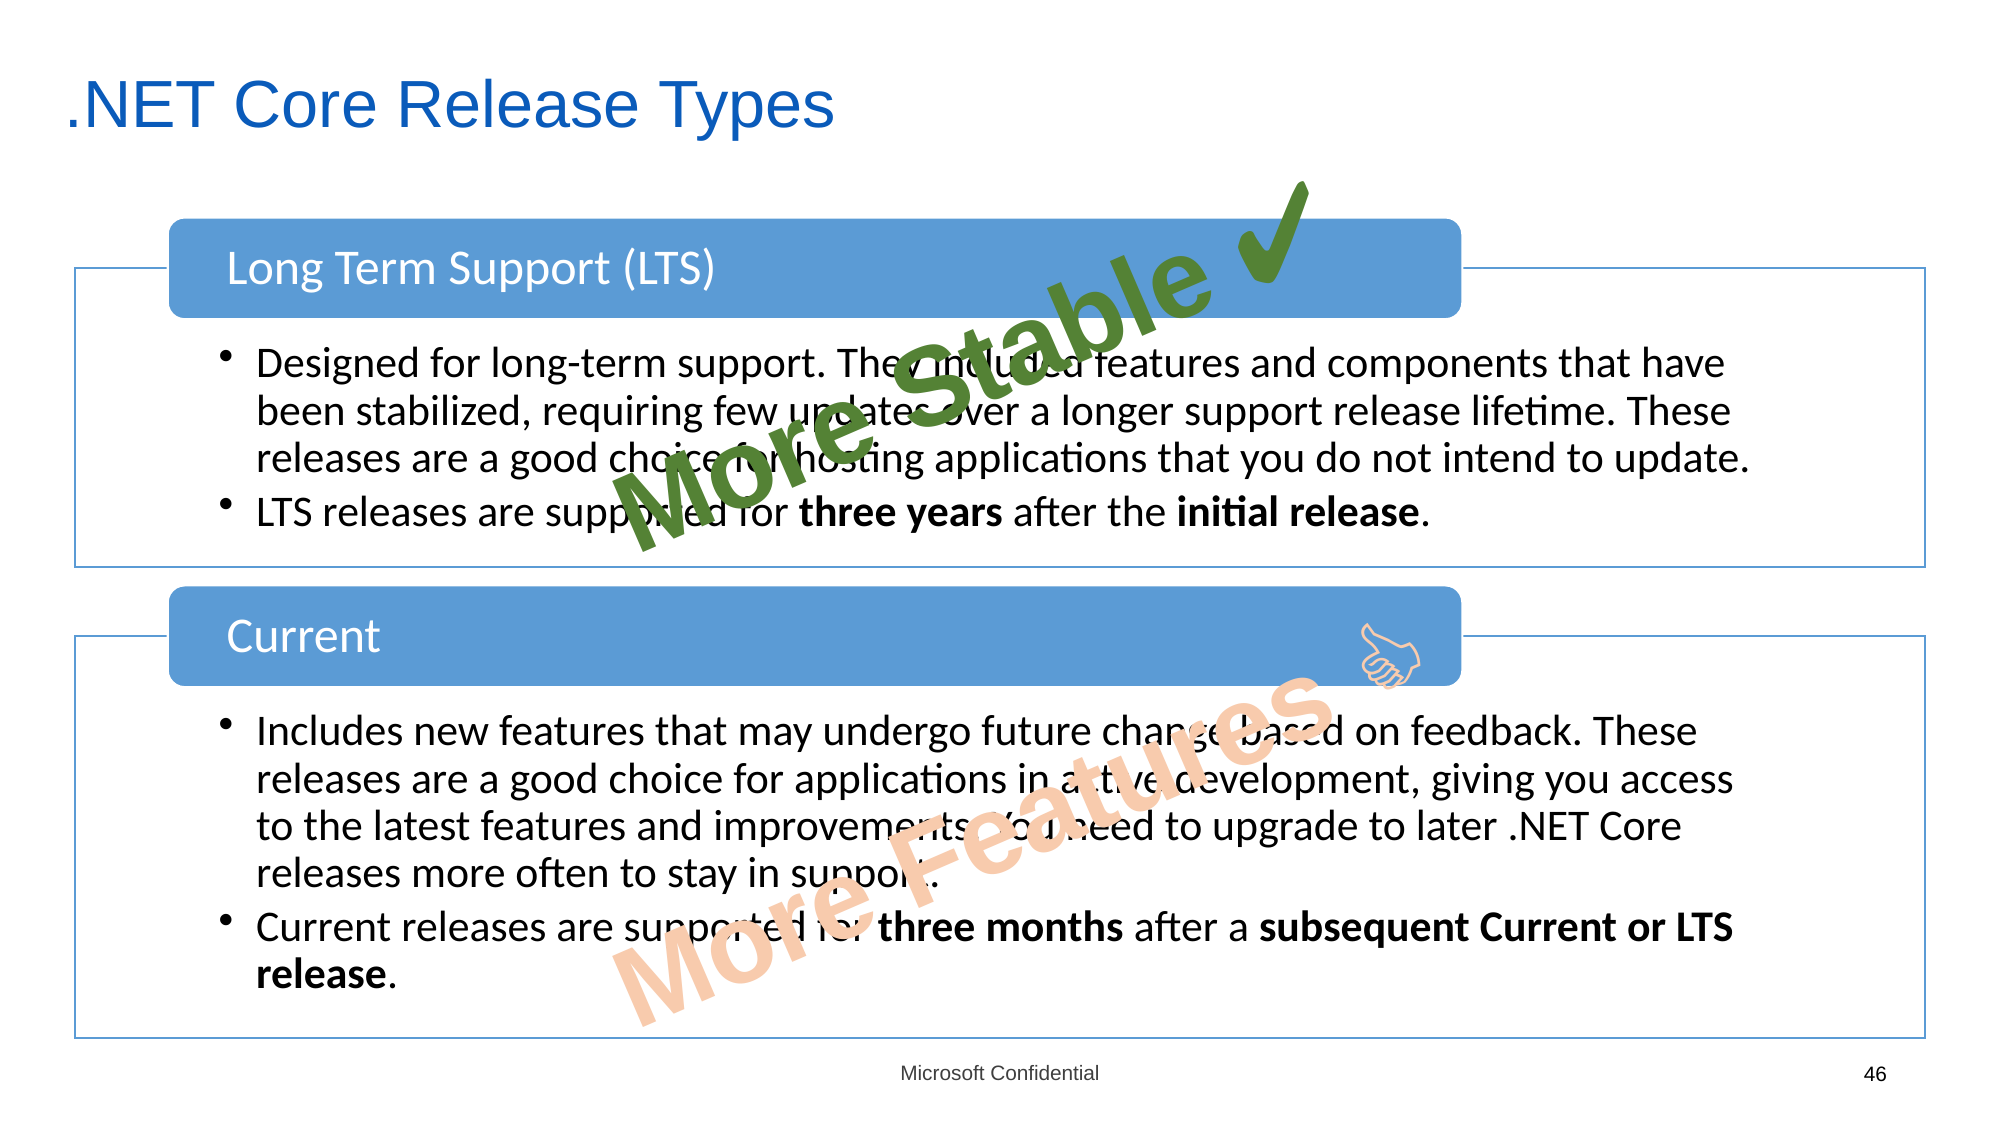

# .NET Core Release Types

Designed for long-term support. They included features and components that have been stabilized, requiring few updates over a longer support release lifetime. These releases are a good choice for hosting applications that you do not intend to update.
LTS releases are supported for three years after the initial release.
Long Term Support (LTS)
Includes new features that may undergo future change based on feedback. These releases are a good choice for applications in active development, giving you access to the latest features and improvements. You need to upgrade to later .NET Core releases more often to stay in support.
Current releases are supported for three months after a subsequent Current or LTS release.
Current
More Stable ✔
More Features 👍
46